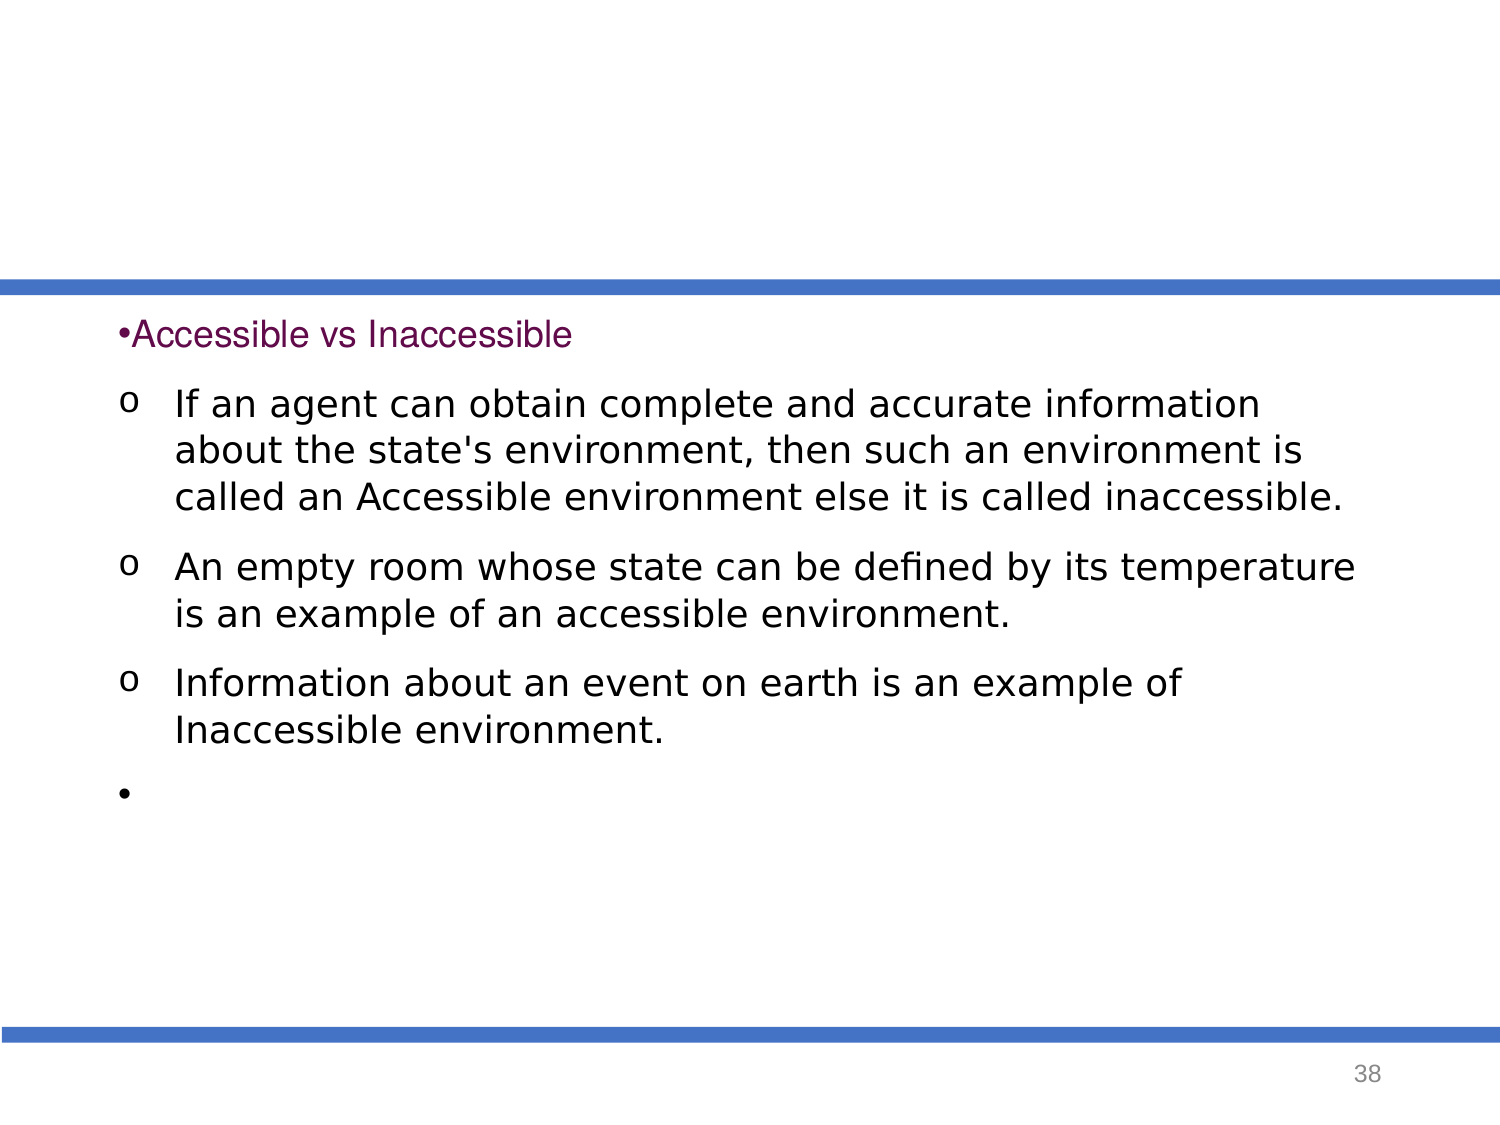

#
Accessible vs Inaccessible
If an agent can obtain complete and accurate information about the state's environment, then such an environment is called an Accessible environment else it is called inaccessible.
An empty room whose state can be defined by its temperature is an example of an accessible environment.
Information about an event on earth is an example of Inaccessible environment.

38